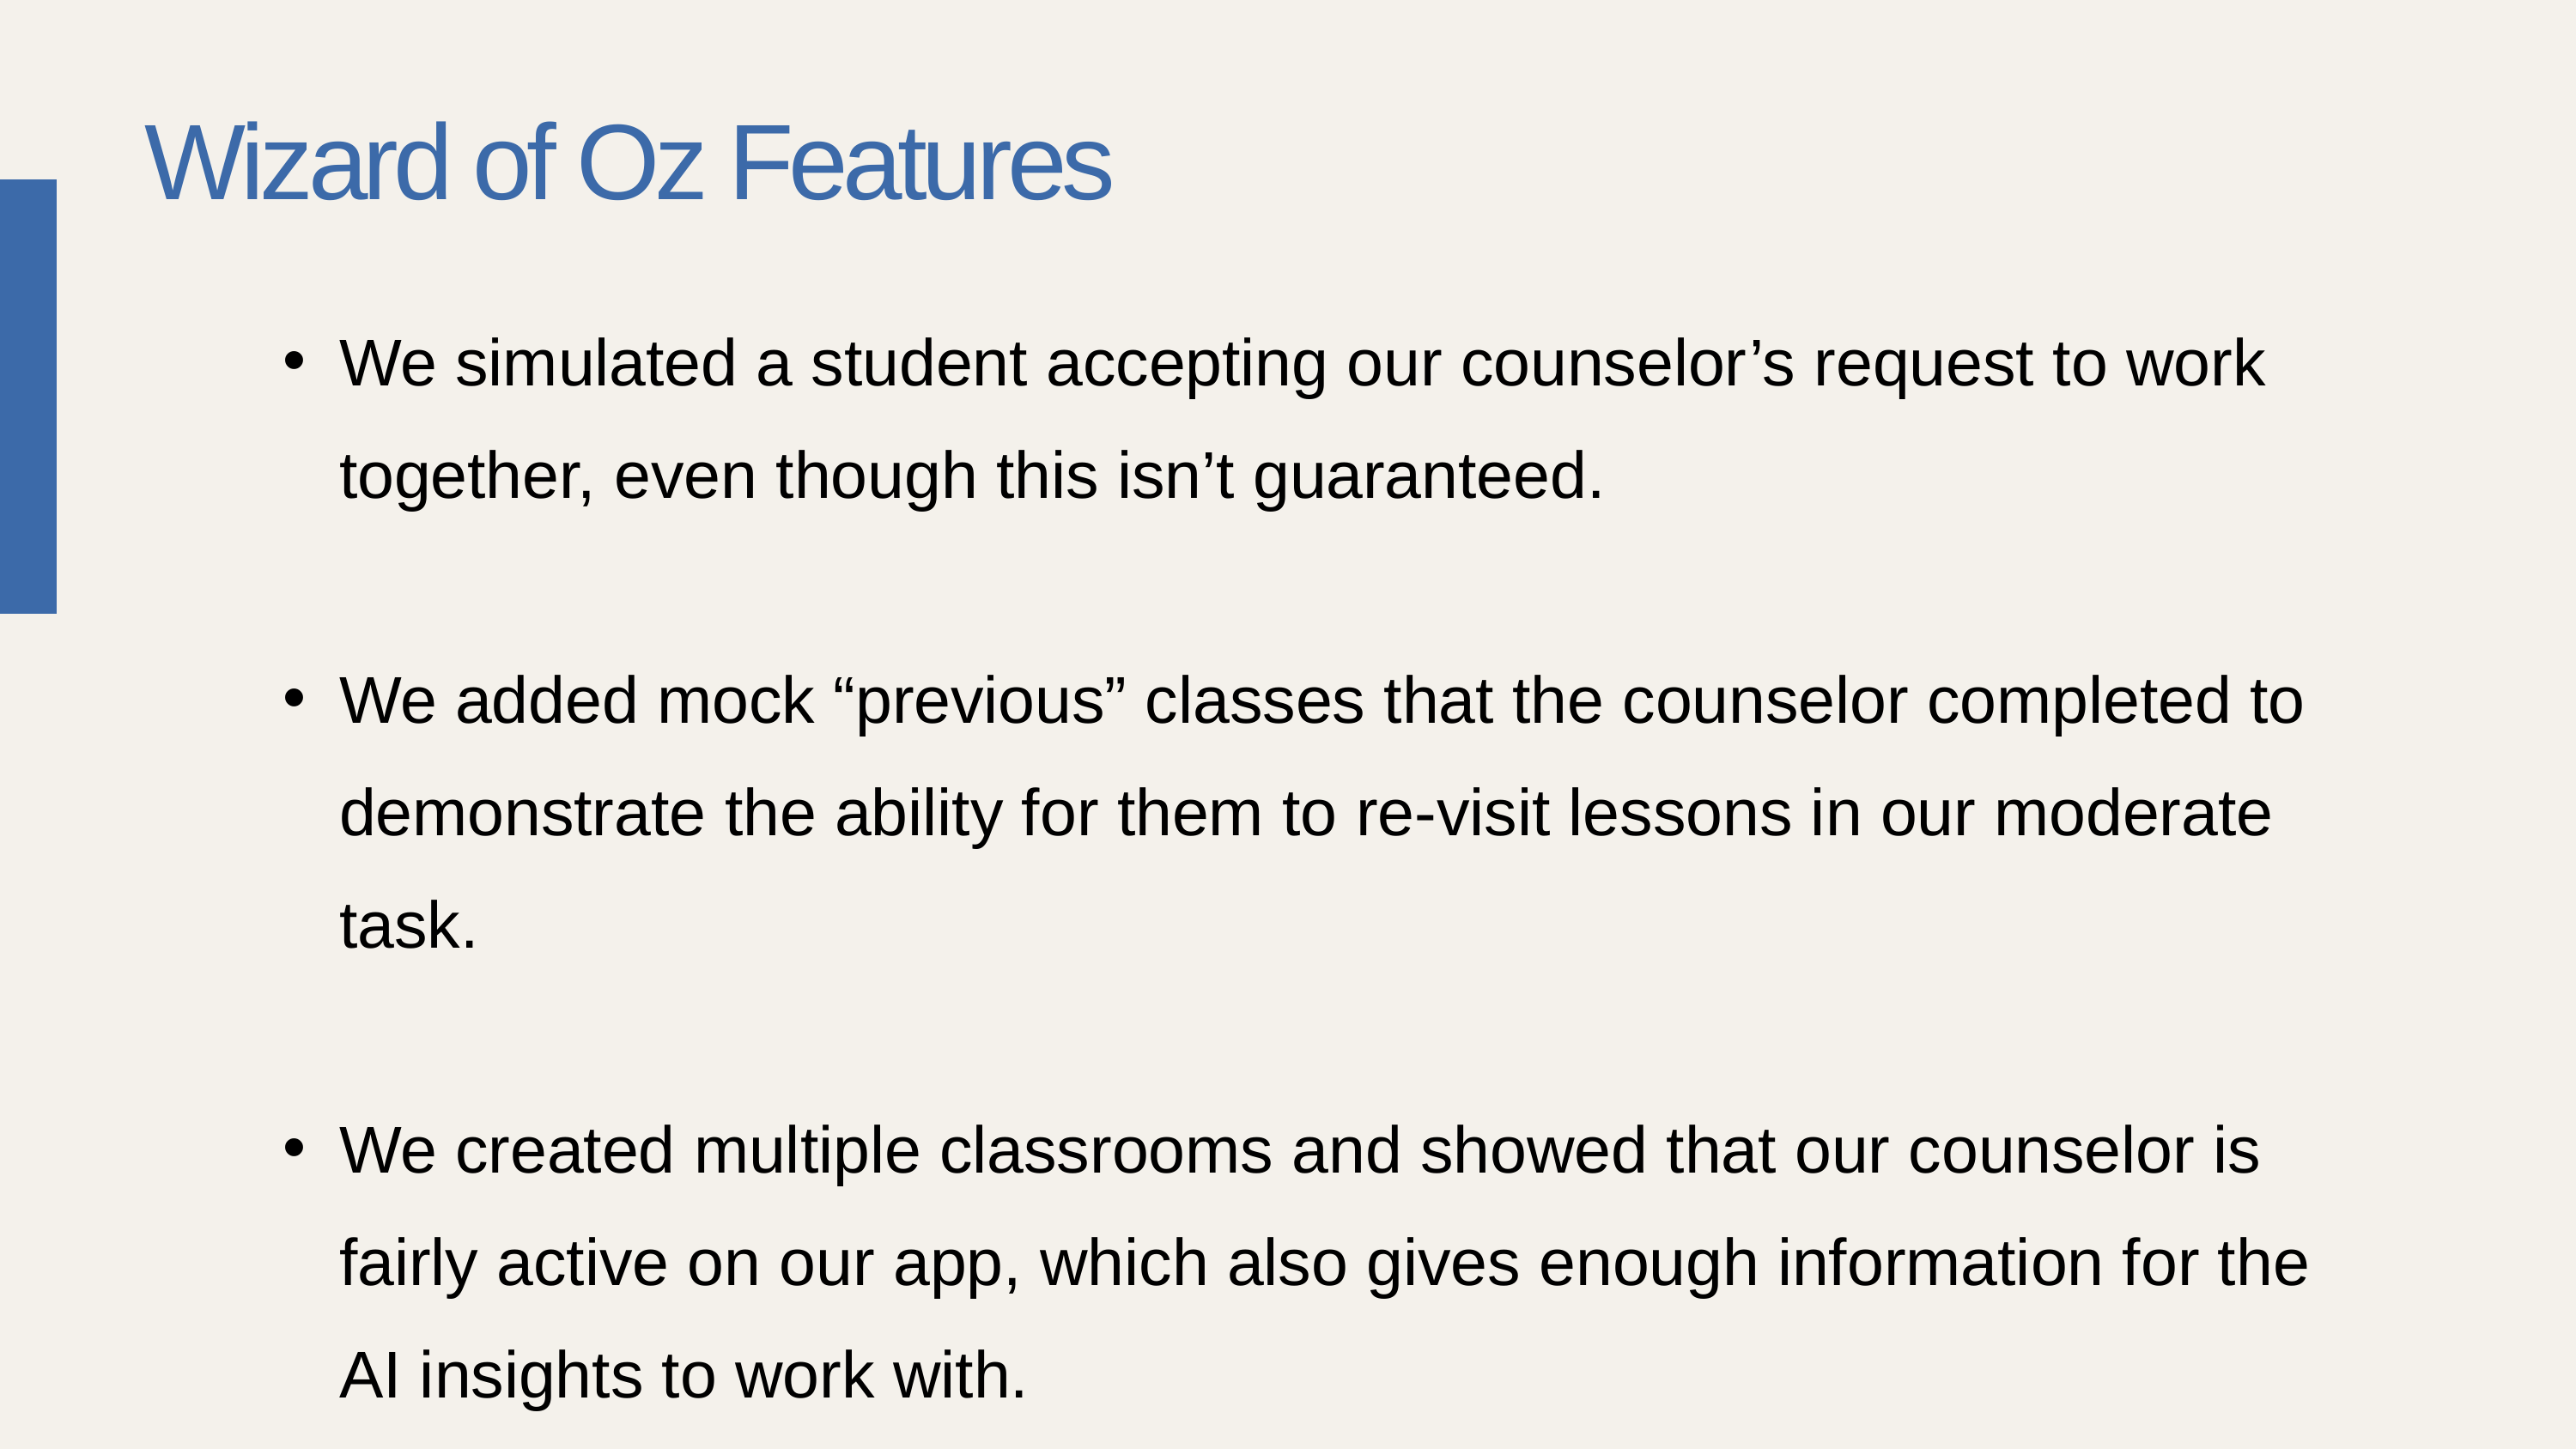

Wizard of Oz Features

We simulated a student accepting our counselor’s request to work together, even though this isn’t guaranteed.

We added mock “previous” classes that the counselor completed to demonstrate the ability for them to re-visit lessons in our moderate task.

We created multiple classrooms and showed that our counselor is fairly active on our app, which also gives enough information for the AI insights to work with.